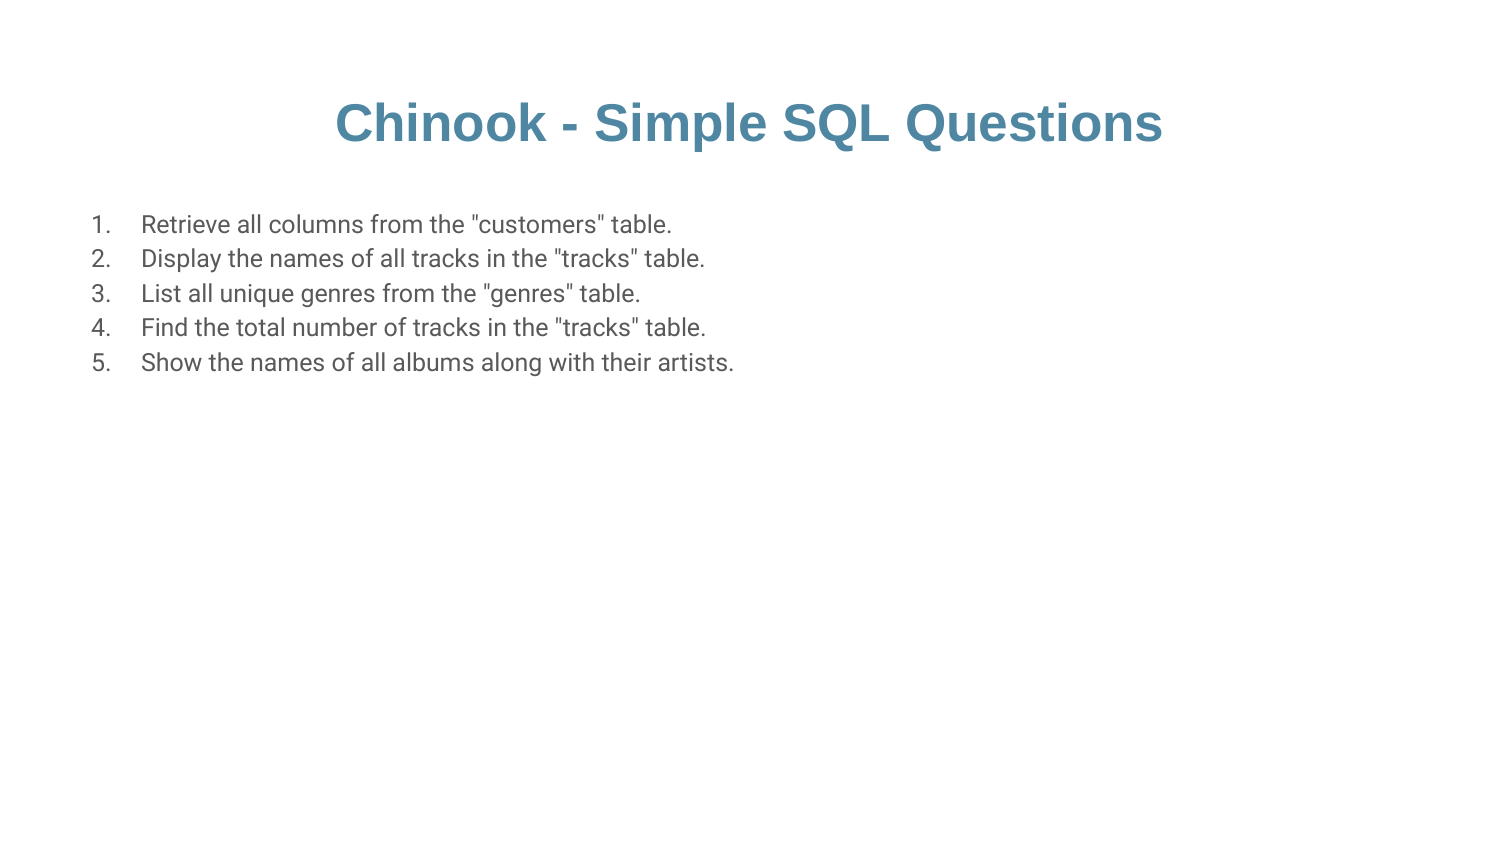

# Chinook - Simple SQL Questions
Retrieve all columns from the "customers" table.
Display the names of all tracks in the "tracks" table.
List all unique genres from the "genres" table.
Find the total number of tracks in the "tracks" table.
Show the names of all albums along with their artists.